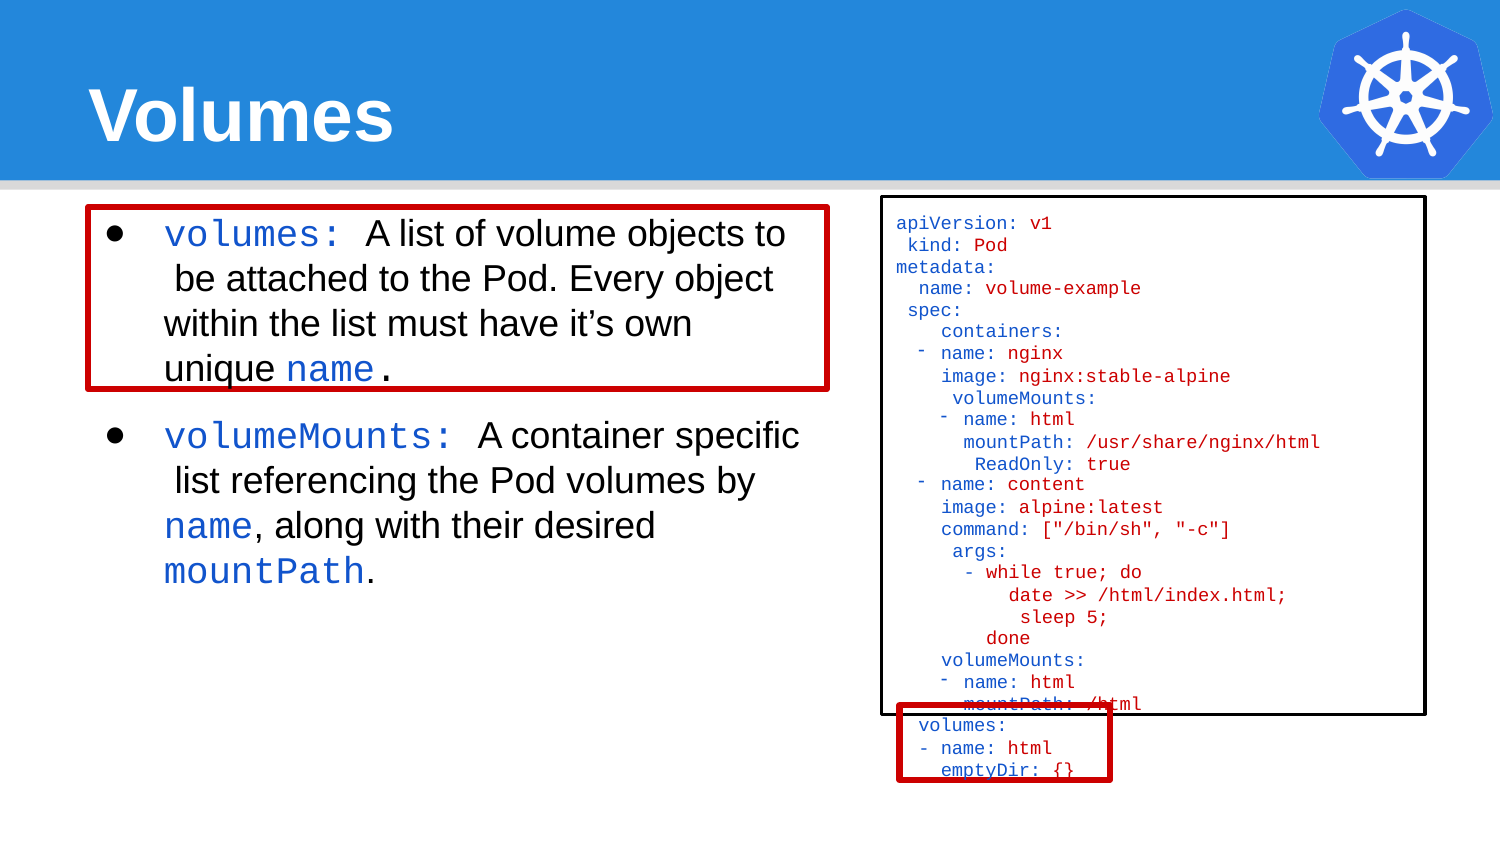

# Volumes
apiVersion: v1  kind: Pod  metadata:
name: volume-example  spec:
containers:
name: nginx
image: nginx:stable-alpine  volumeMounts:
name: html
mountPath: /usr/share/nginx/html  ReadOnly: true
name: content
image: alpine:latest  command: ["/bin/sh", "-c"]  args:
- while true; do
date >> /html/index.html;  sleep 5;
done  volumeMounts:
name: html  mountPath: /html
volumes: A list of volume objects to  be attached to the Pod. Every object  within the list must have it’s own  unique name.
volumeMounts: A container specific  list referencing the Pod volumes by  name, along with their desired  mountPath.
volumes:
- name: html  emptyDir: {}